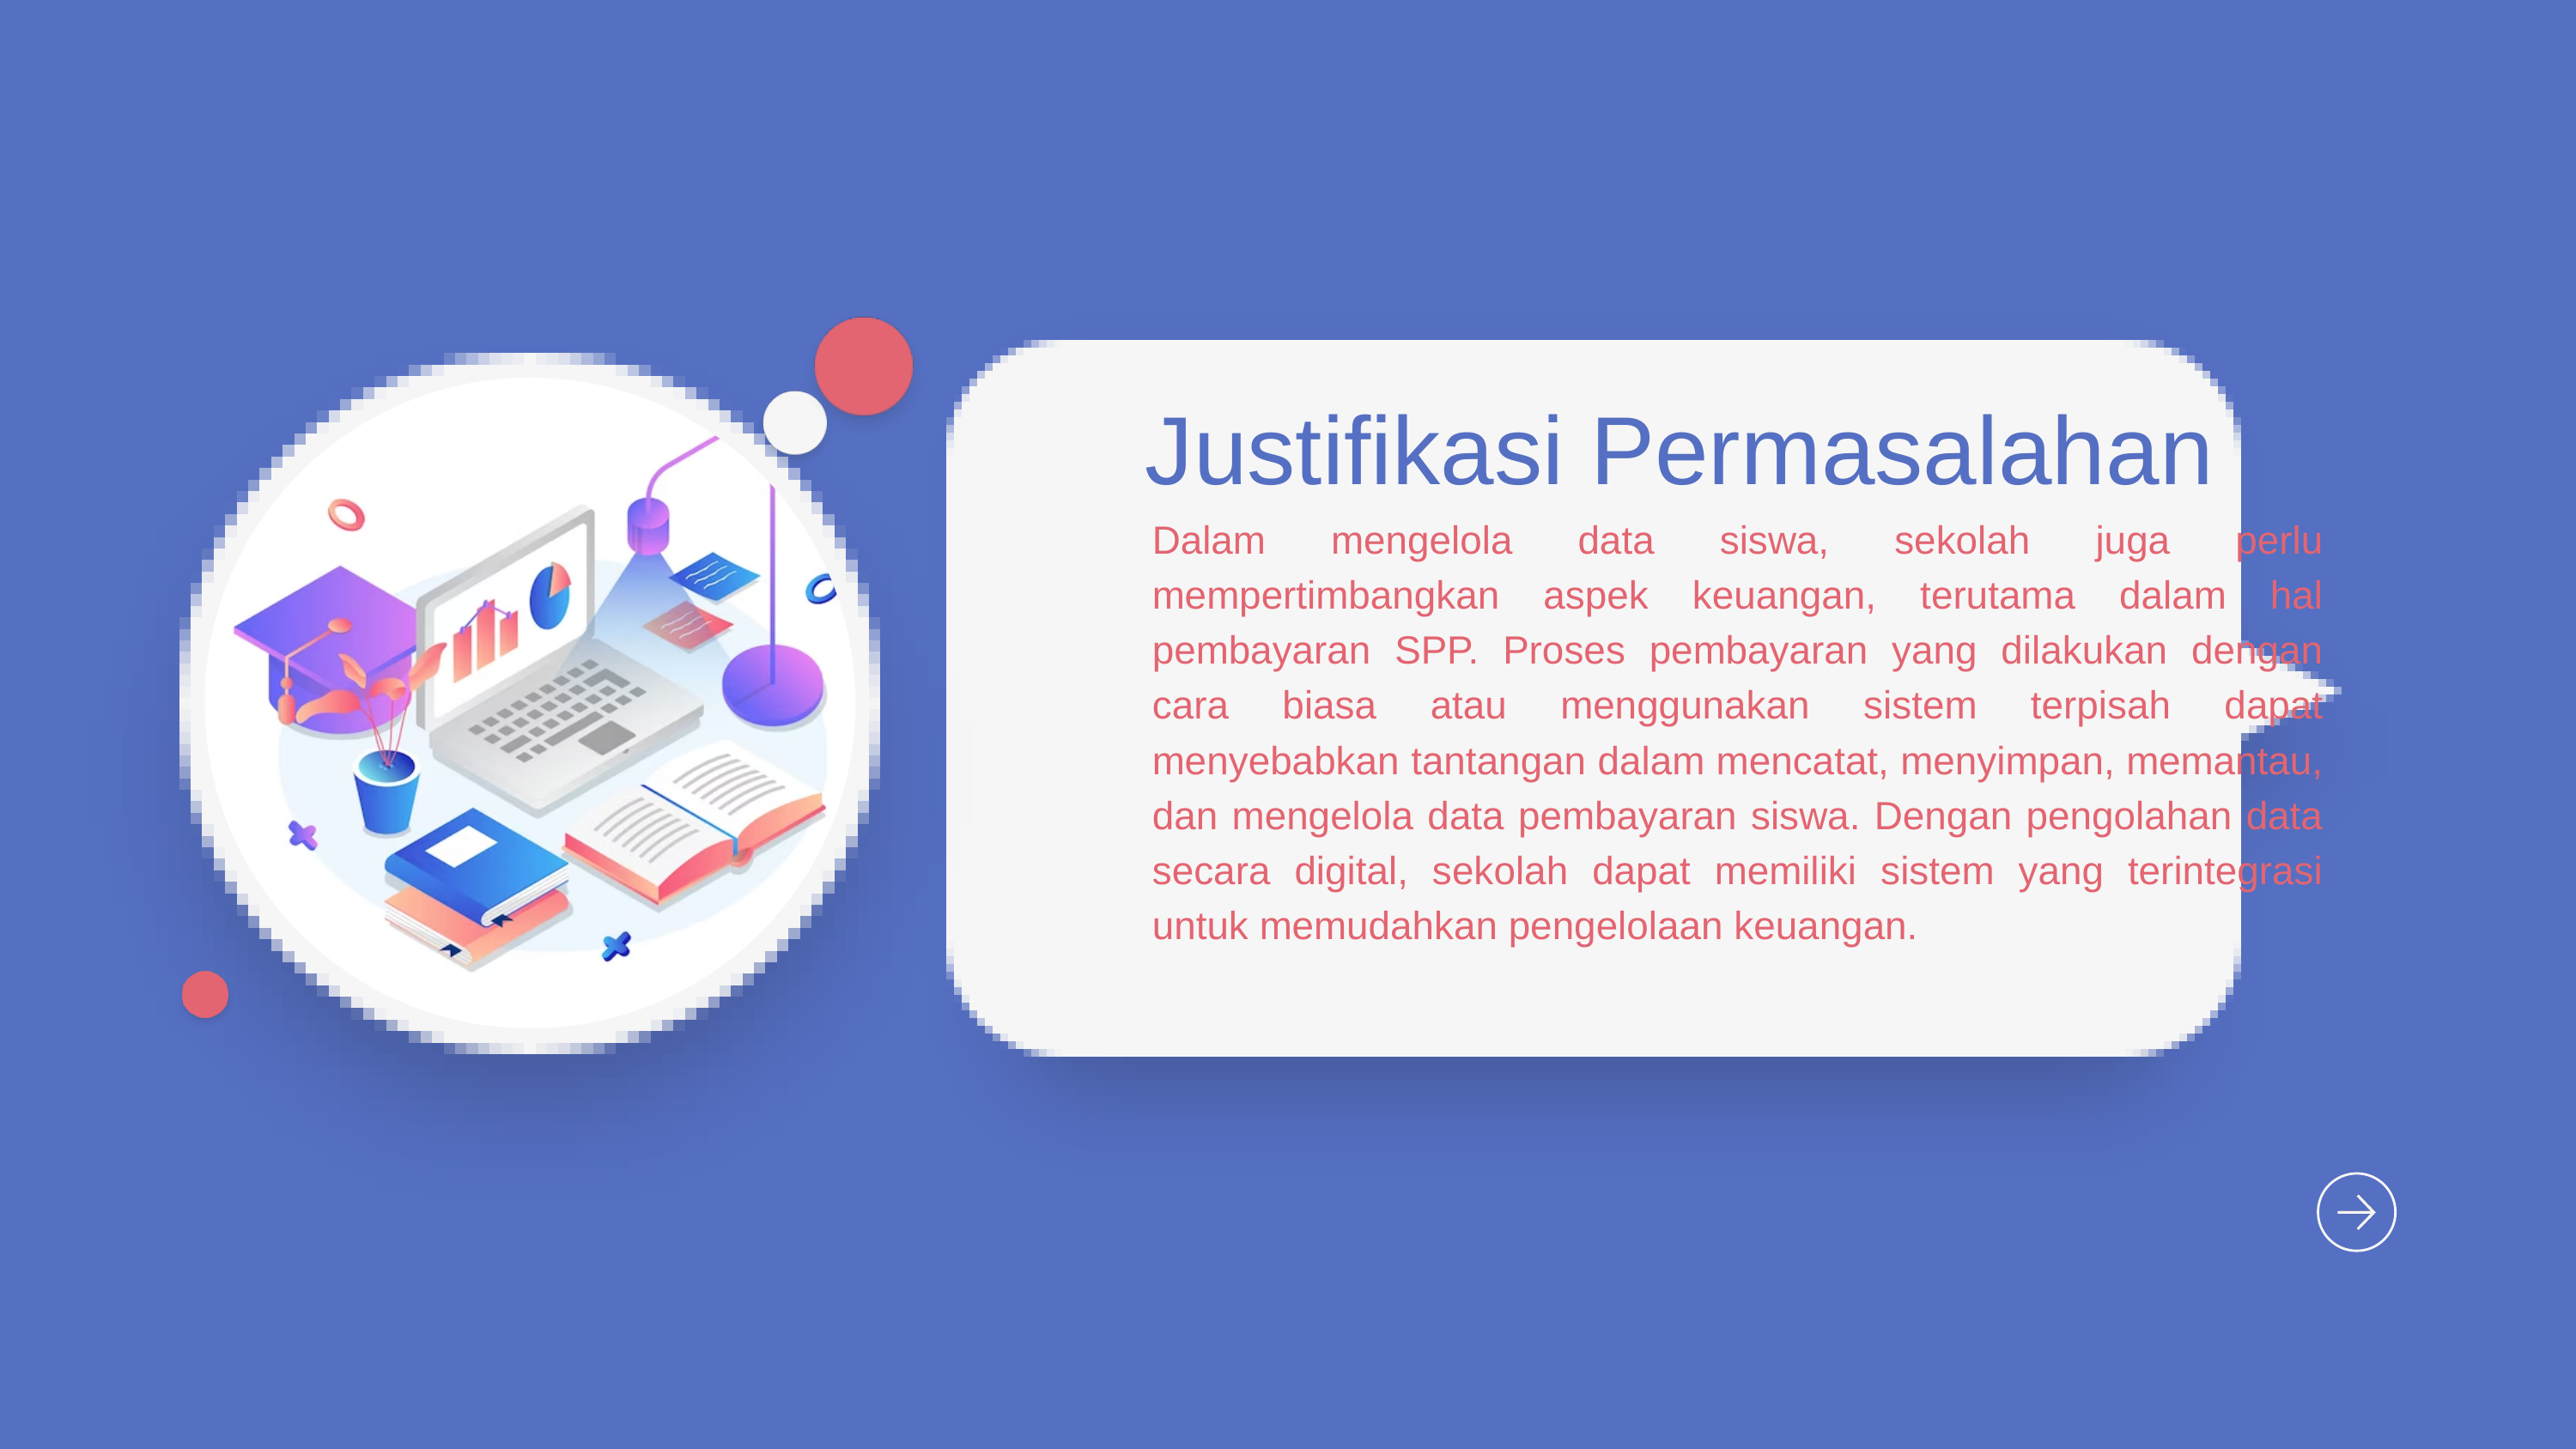

Justifikasi Permasalahan

Dalam mengelola data siswa, sekolah juga perlu mempertimbangkan aspek keuangan, terutama dalam hal pembayaran SPP. Proses pembayaran yang dilakukan dengan cara biasa atau menggunakan sistem terpisah dapat menyebabkan tantangan dalam mencatat, menyimpan, memantau, dan mengelola data pembayaran siswa. Dengan pengolahan data secara digital, sekolah dapat memiliki sistem yang terintegrasi untuk memudahkan pengelolaan keuangan.